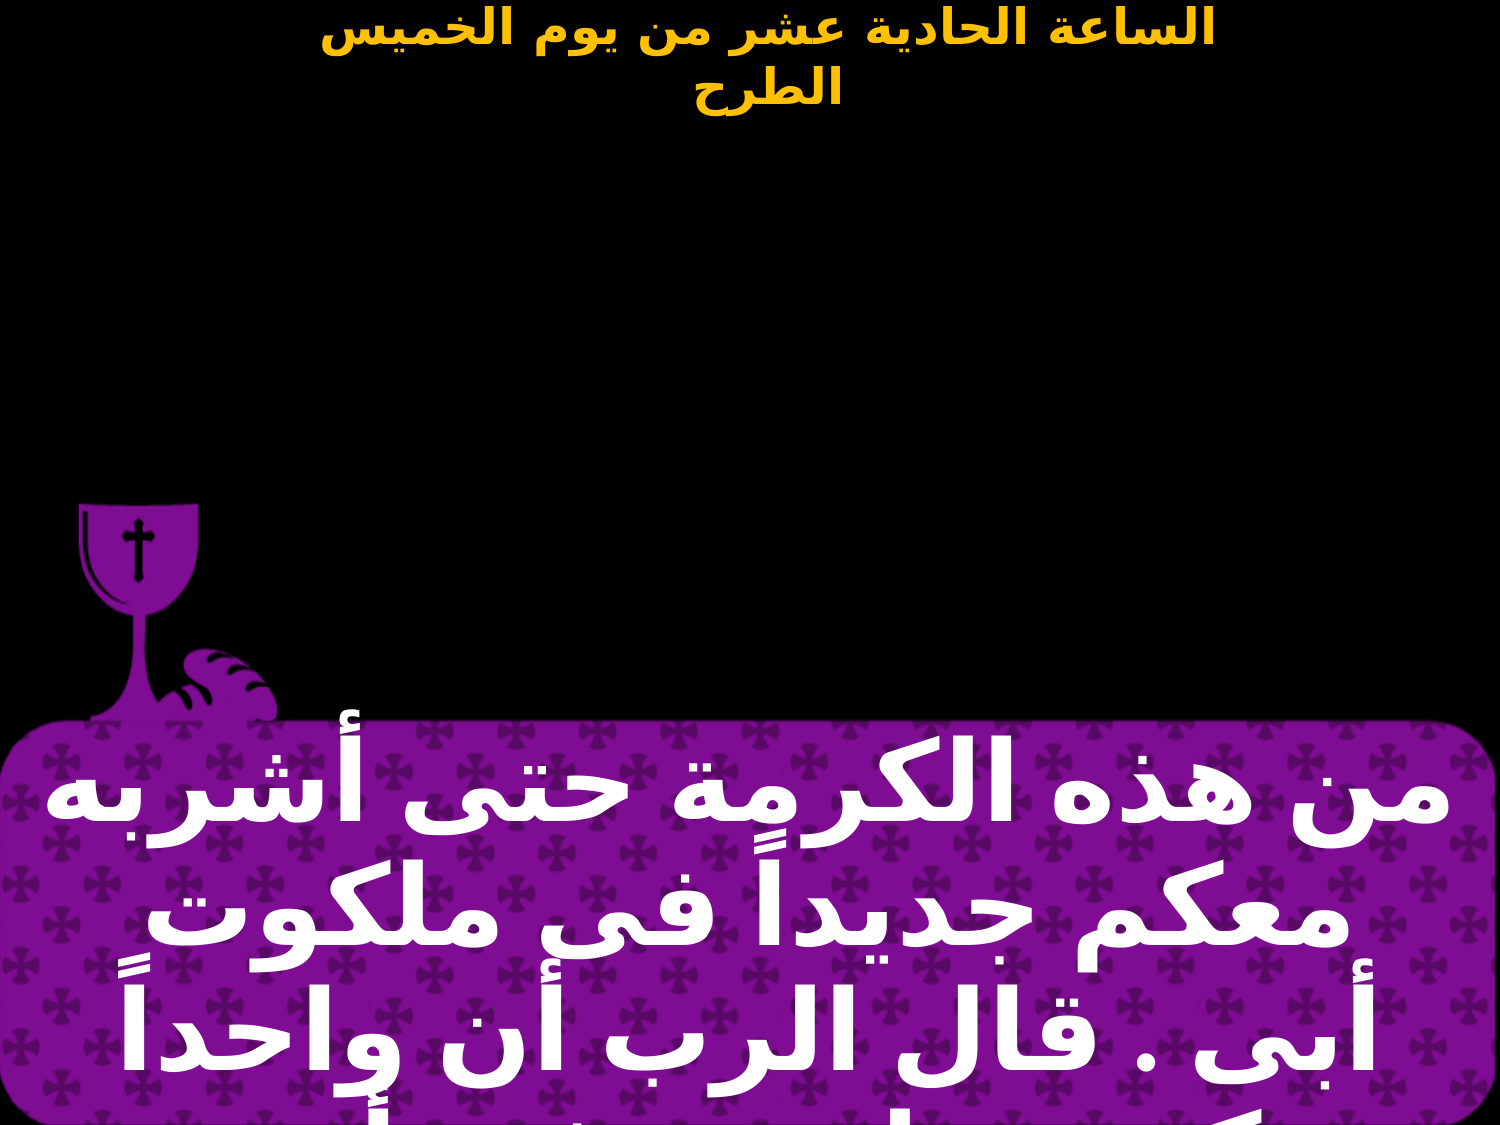

| من هذه الكرمة حتى أشربه معكم جديداً فى ملكوت أبى . قال الرب أن واحداً منكم يسلمنى فى أيدى |
| --- |